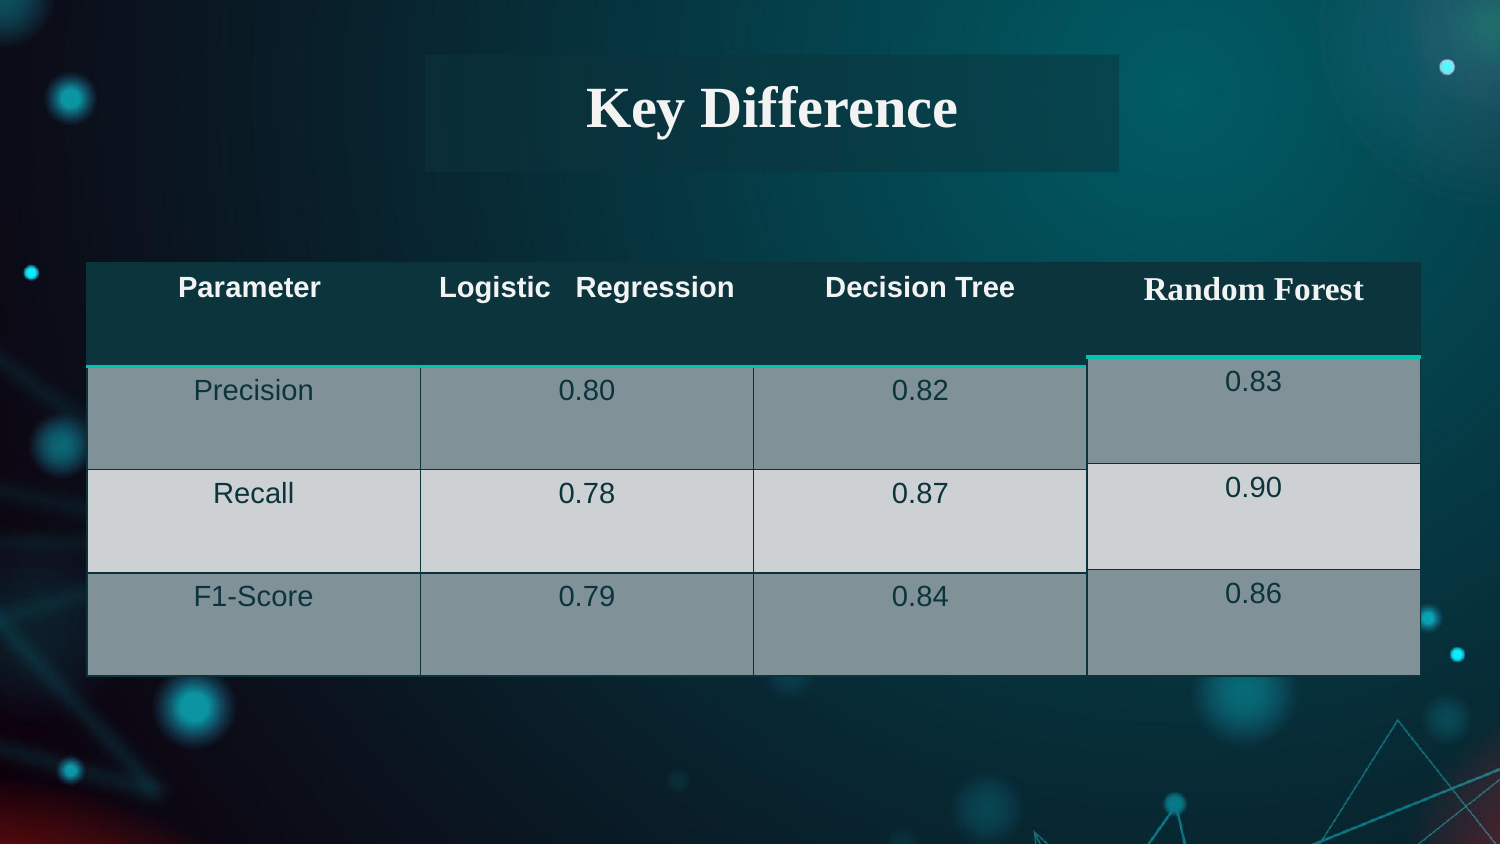

# Key Difference
| Parameter | Logistic Regression | Decision Tree |
| --- | --- | --- |
| Precision | 0.80 | 0.82 |
| Recall | 0.78 | 0.87 |
| F1-Score | 0.79 | 0.84 |
| Random Forest |
| --- |
| 0.83 |
| 0.90 |
| 0.86 |